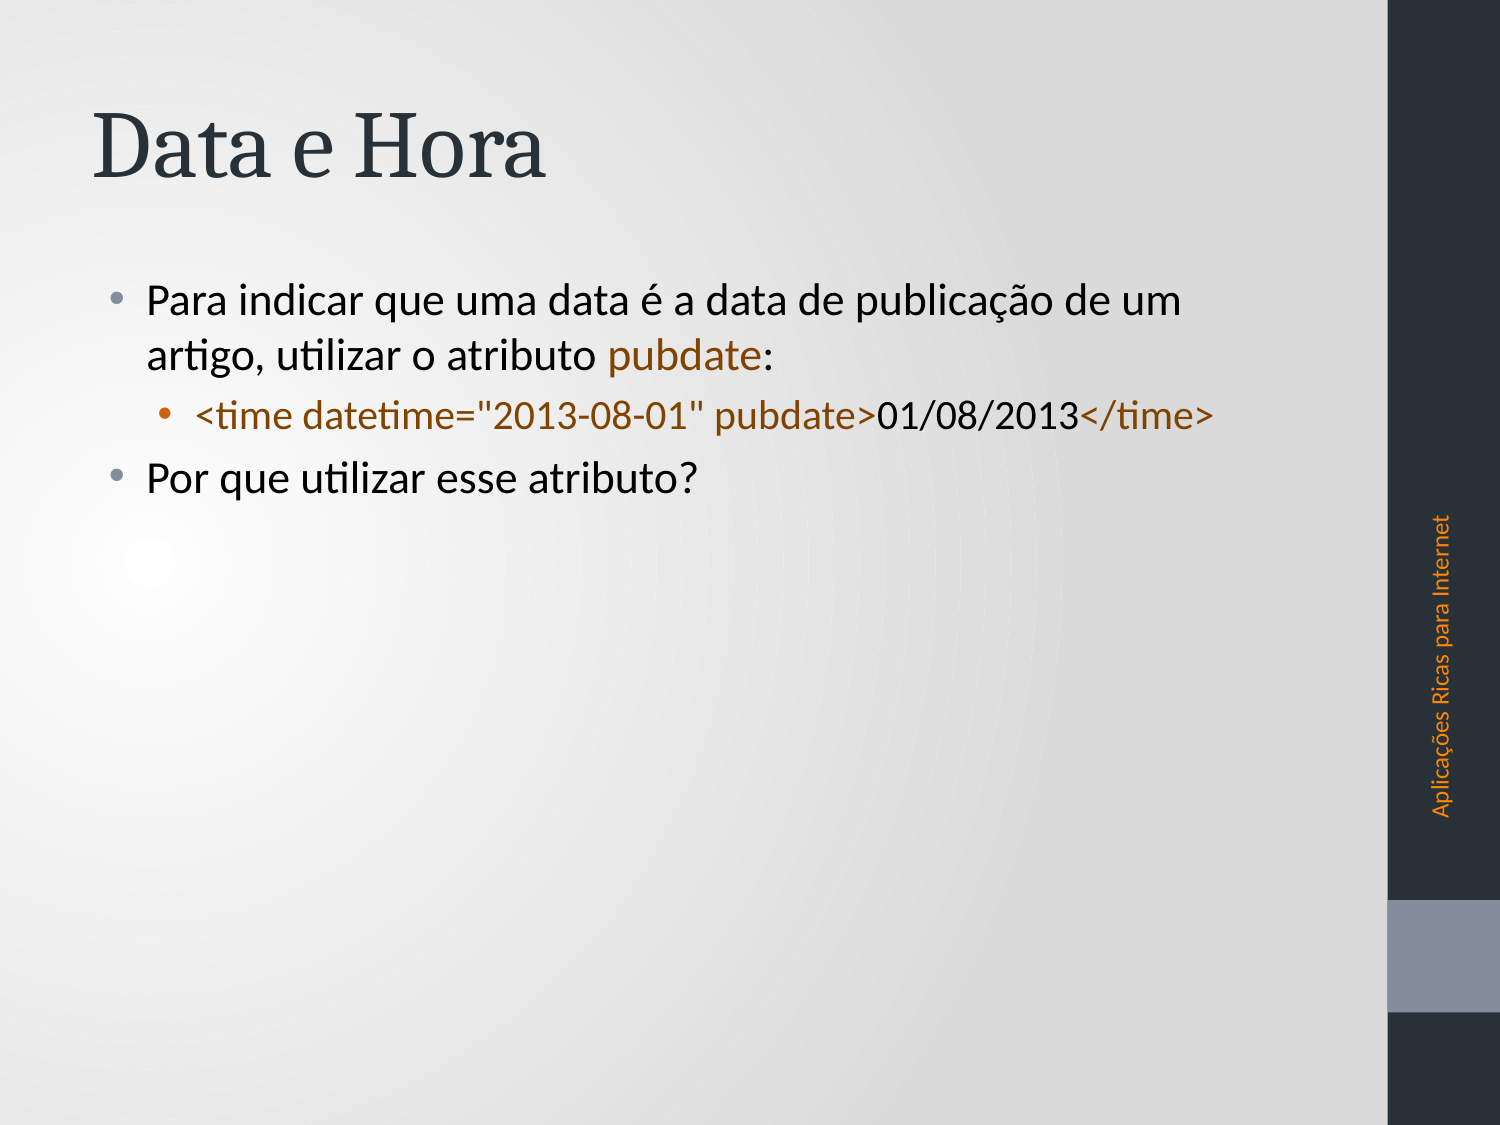

# Data e Hora
Para indicar que uma data é a data de publicação de um artigo, utilizar o atributo pubdate:
<time datetime="2013-08-01" pubdate>01/08/2013</time>
Por que utilizar esse atributo?
Aplicações Ricas para Internet